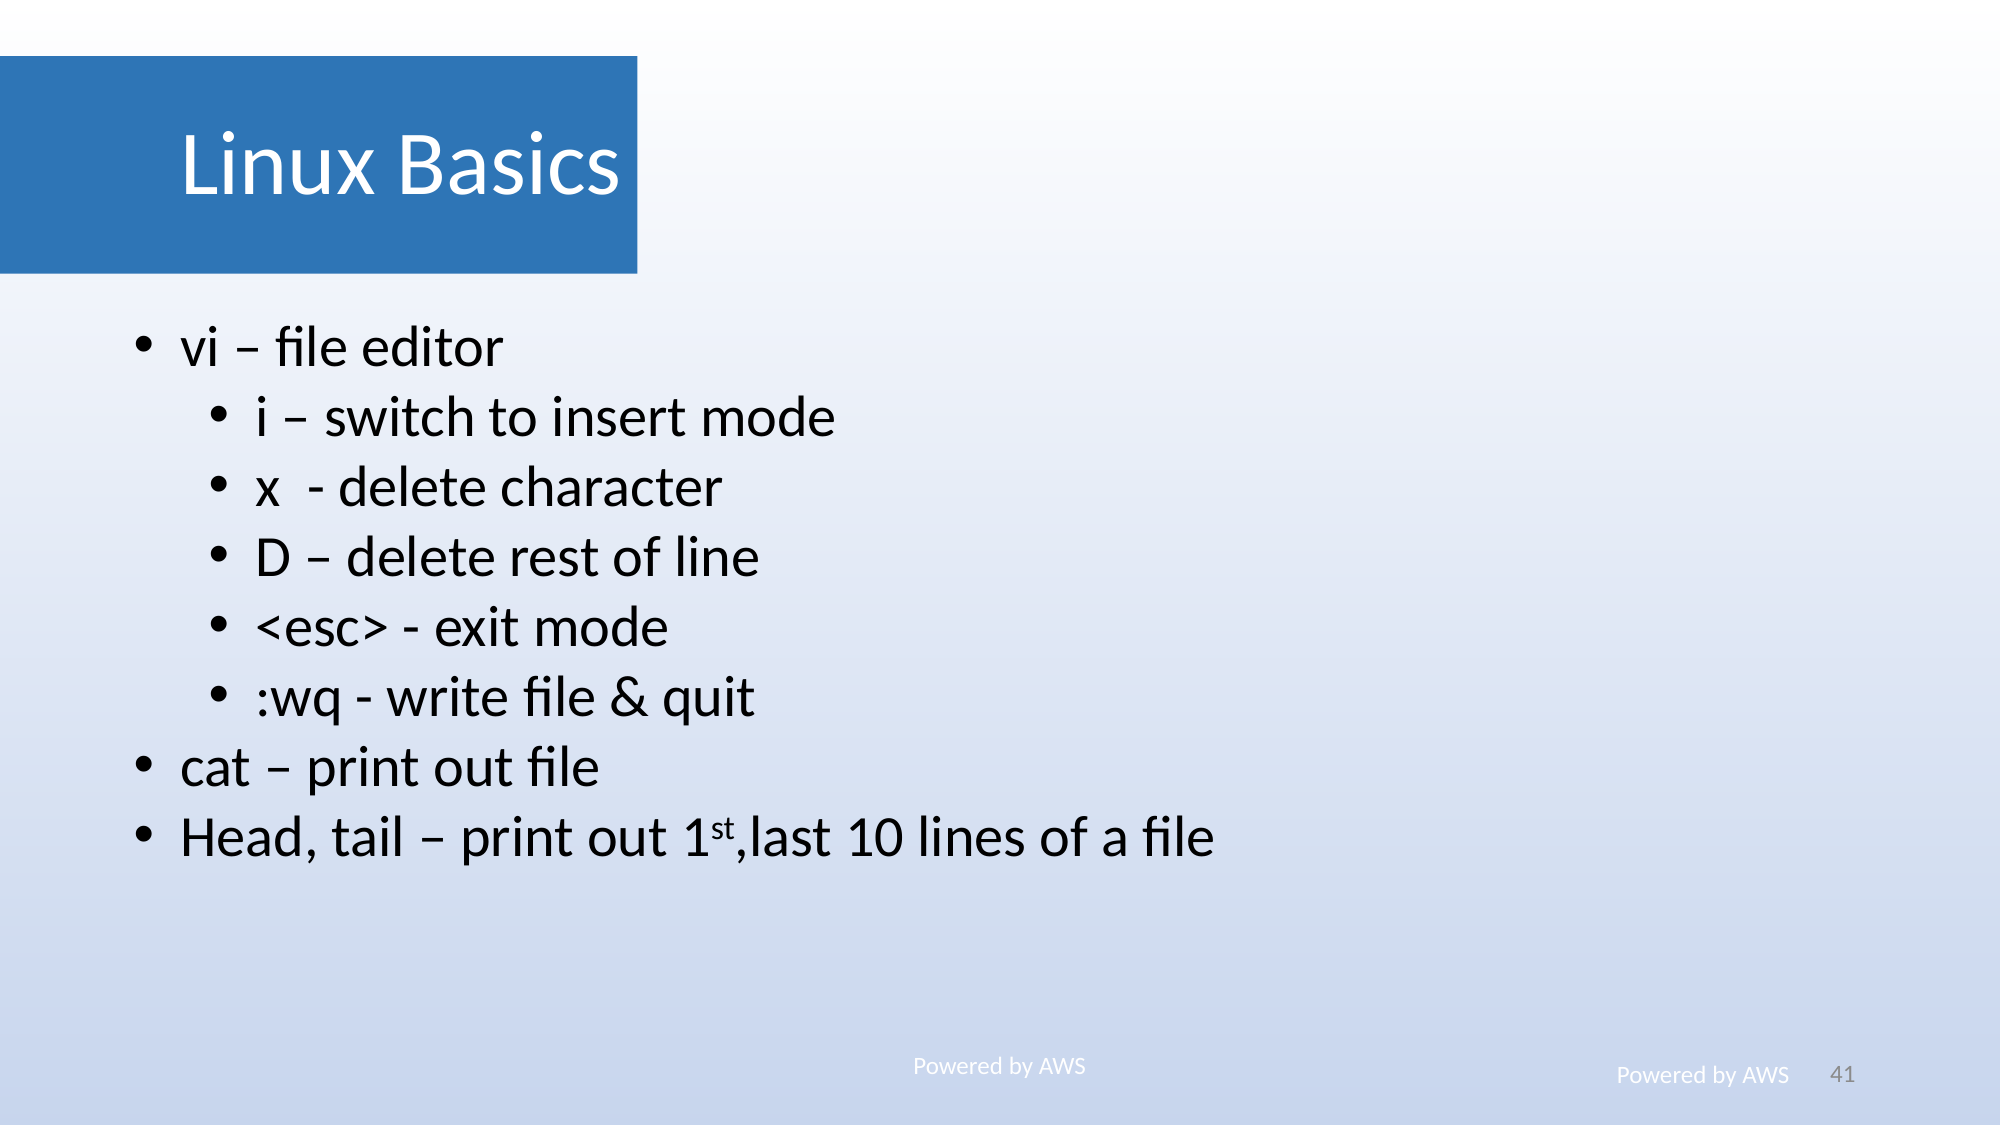

# Linux Basics
vi – file editor
i – switch to insert mode
x  - delete character
D – delete rest of line
<esc> - exit mode
:wq - write file & quit
cat – print out file
Head, tail – print out 1st,last 10 lines of a file
41